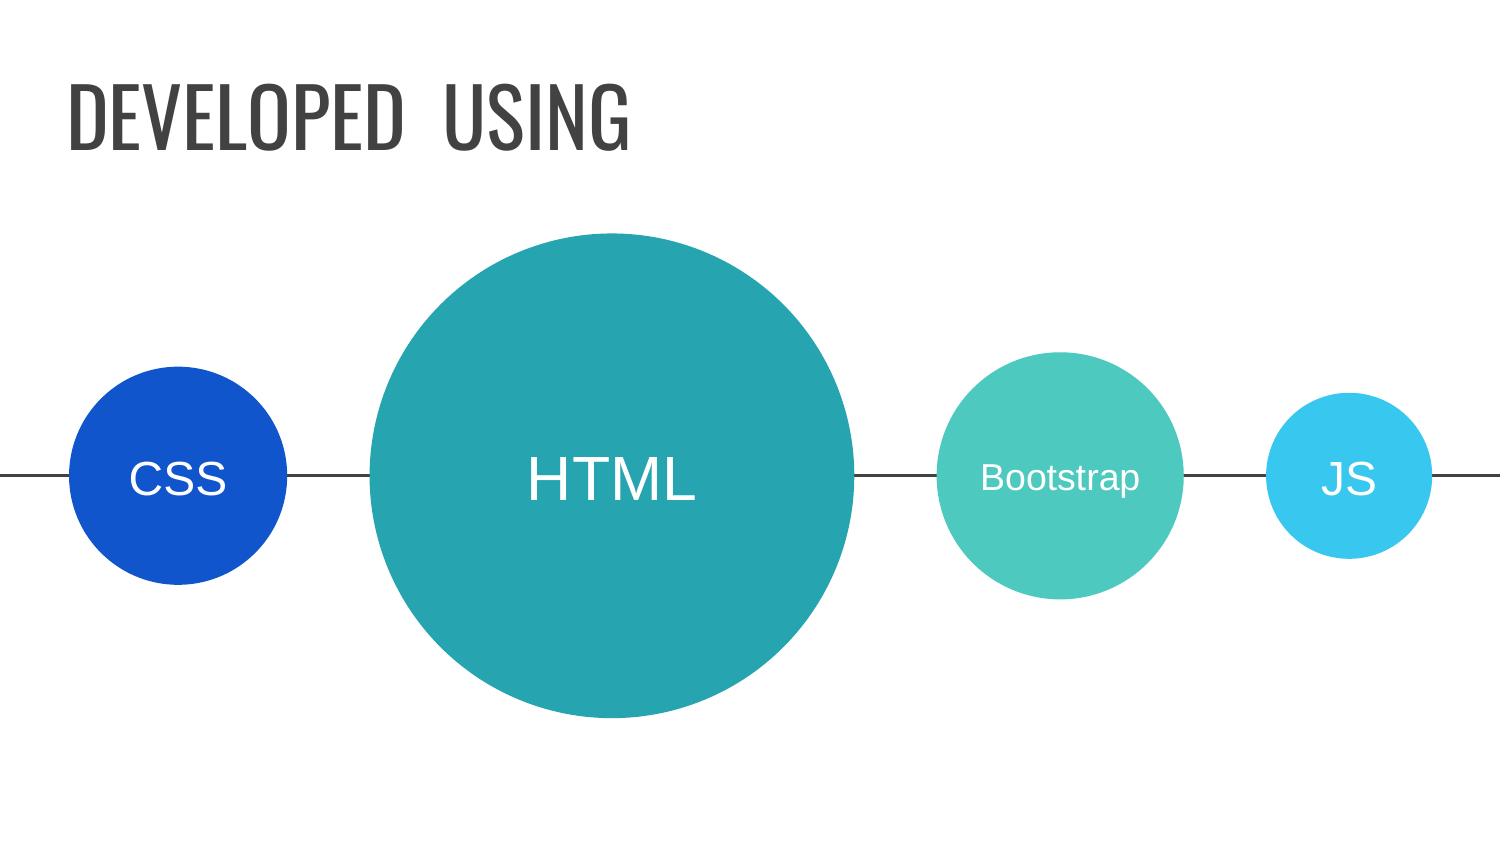

# DEVELOPED  USING

CSS

HTML

Bootstrap
JS